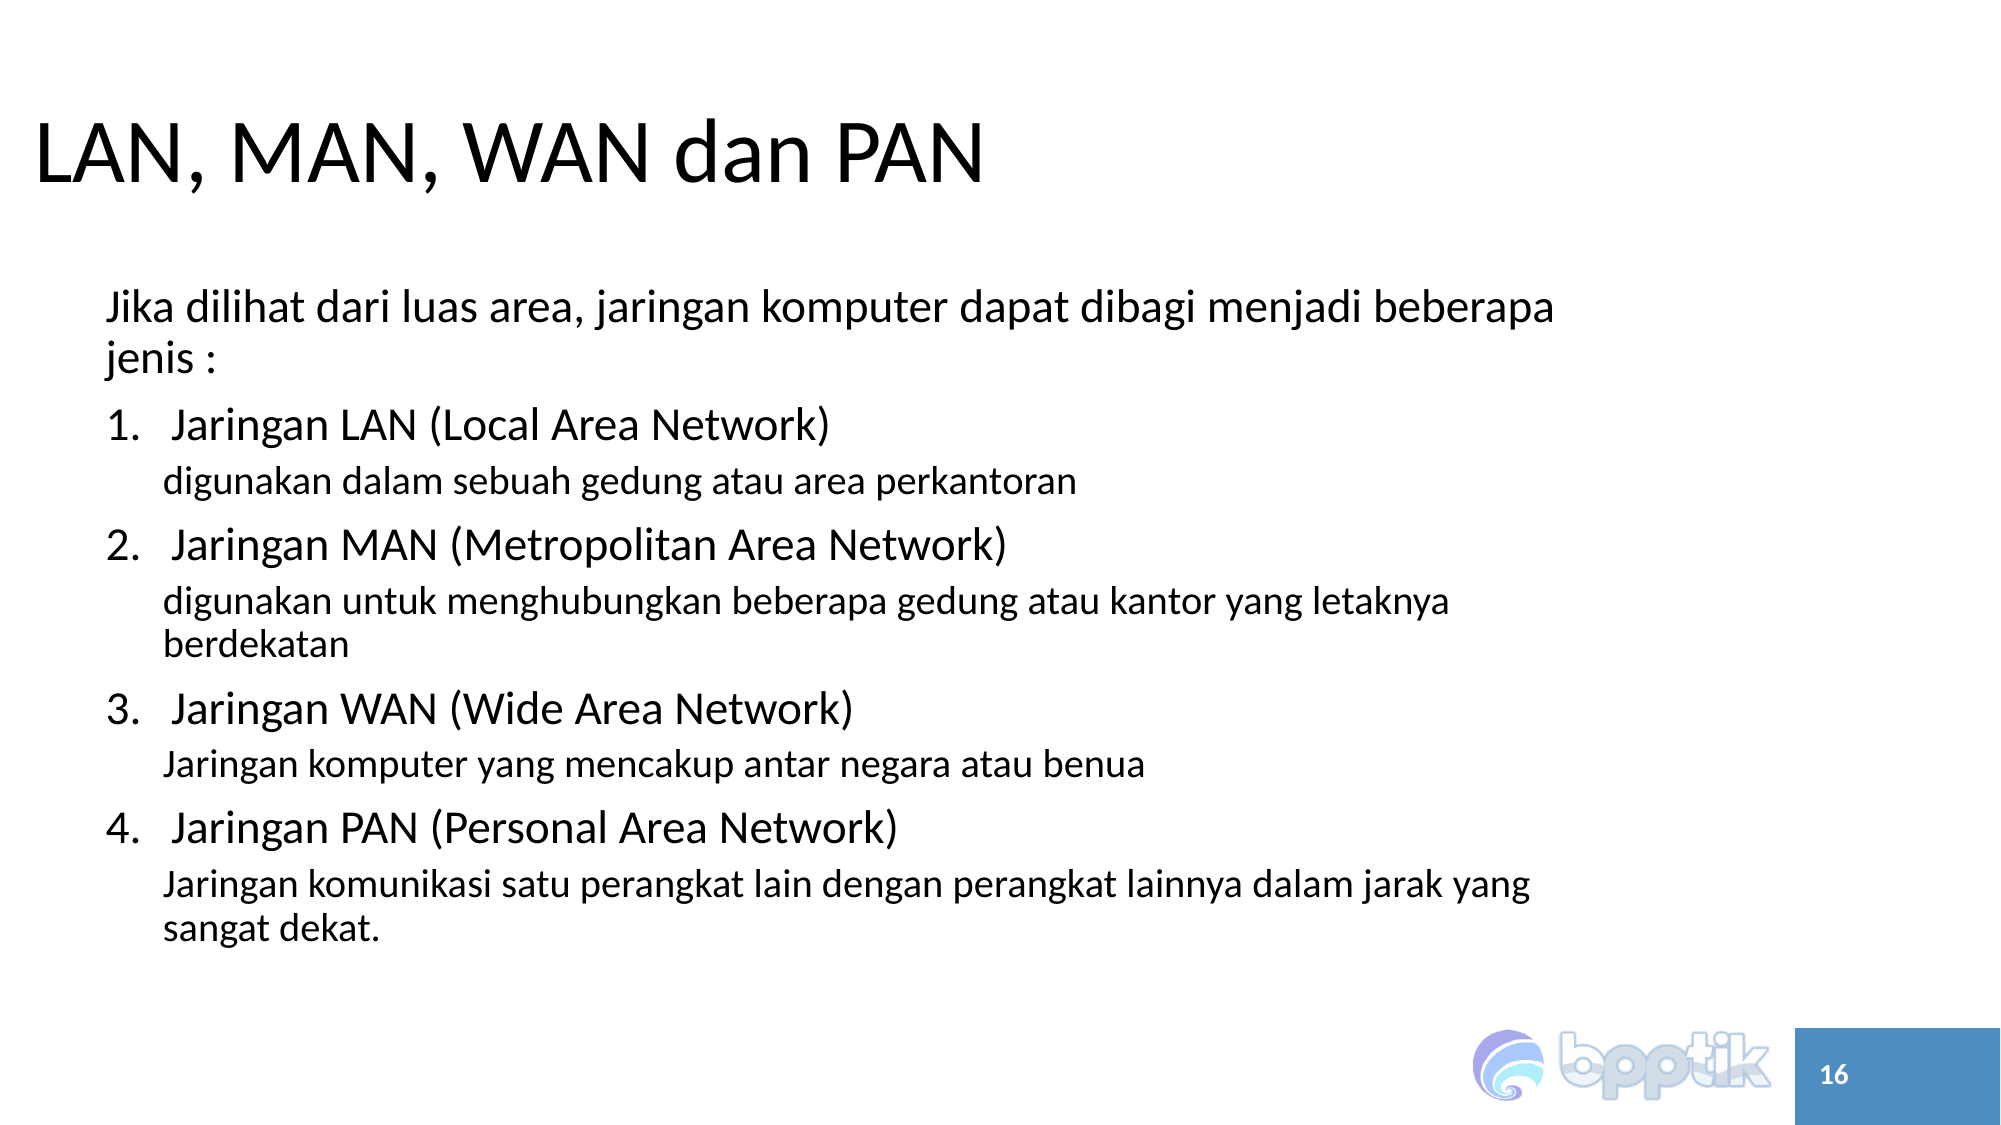

# LAN, MAN, WAN dan PAN
Jika dilihat dari luas area, jaringan komputer dapat dibagi menjadi beberapa jenis :
Jaringan LAN (Local Area Network)
digunakan dalam sebuah gedung atau area perkantoran
Jaringan MAN (Metropolitan Area Network)
digunakan untuk menghubungkan beberapa gedung atau kantor yang letaknya  berdekatan
Jaringan WAN (Wide Area Network)
Jaringan komputer yang mencakup antar negara atau benua
Jaringan PAN (Personal Area Network)
Jaringan komunikasi satu perangkat lain dengan perangkat lainnya dalam jarak yang sangat dekat.
16